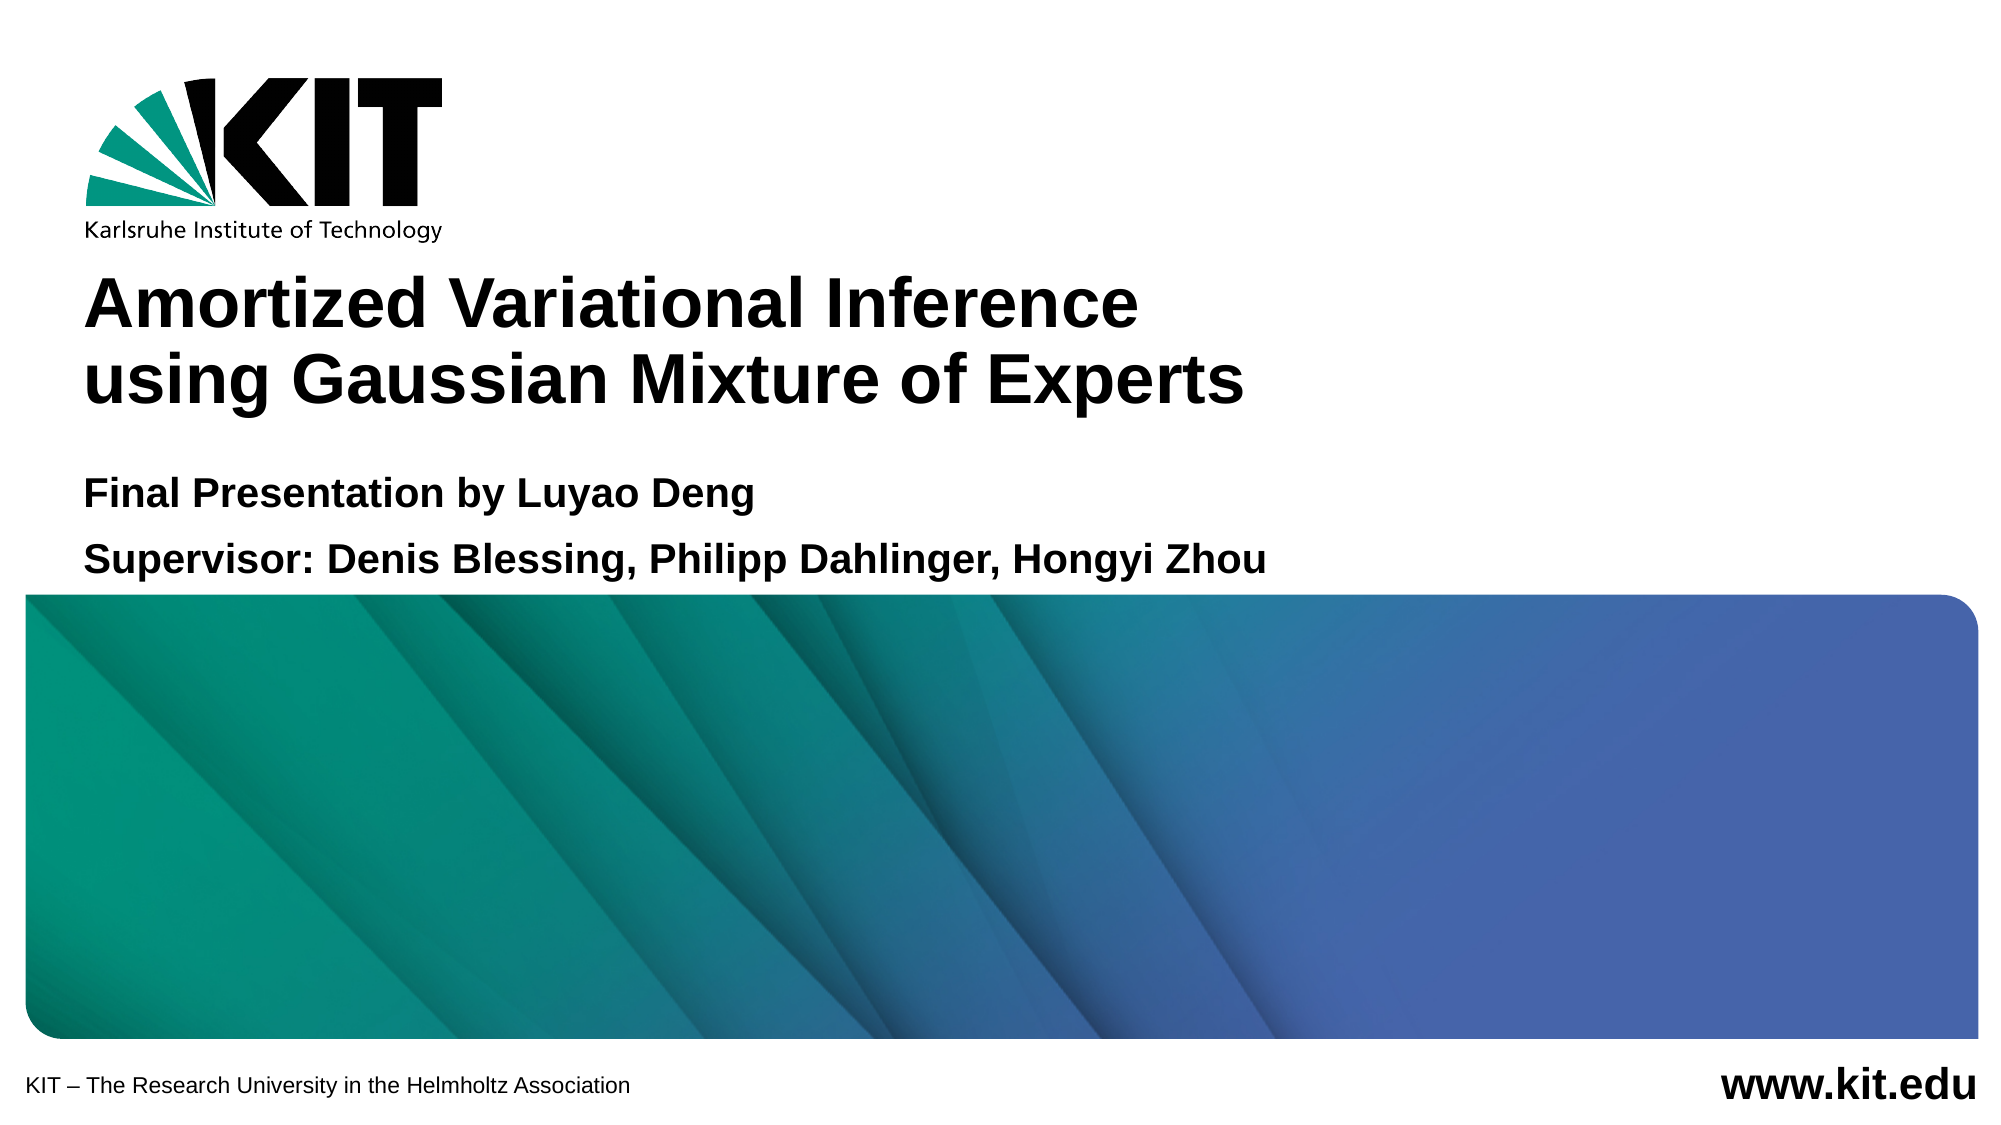

Amortized Variational Inference
using Gaussian Mixture of Experts

Final Presentation by Luyao Deng
Supervisor: Denis Blessing, Philipp Dahlinger, Hongyi Zhou